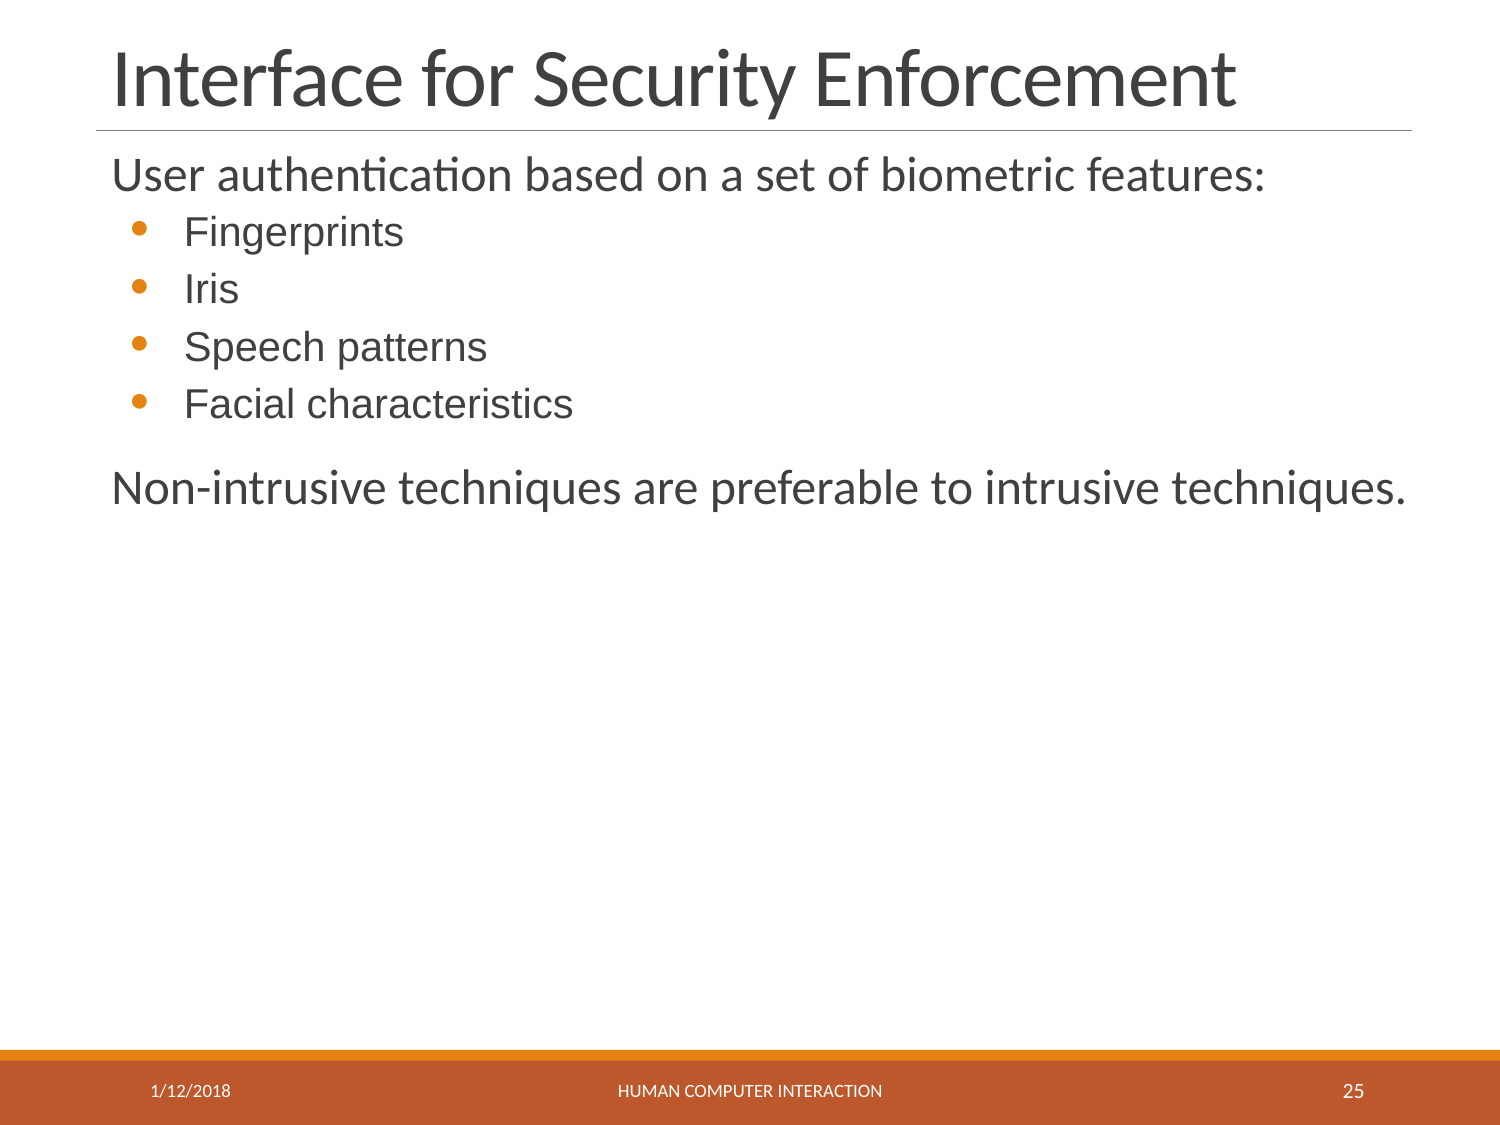

# Interface for Security Enforcement
User authentication based on a set of biometric features:
Fingerprints
Iris
Speech patterns
Facial characteristics
Non-intrusive techniques are preferable to intrusive techniques.

1/12/2018
Human Computer Interaction
25